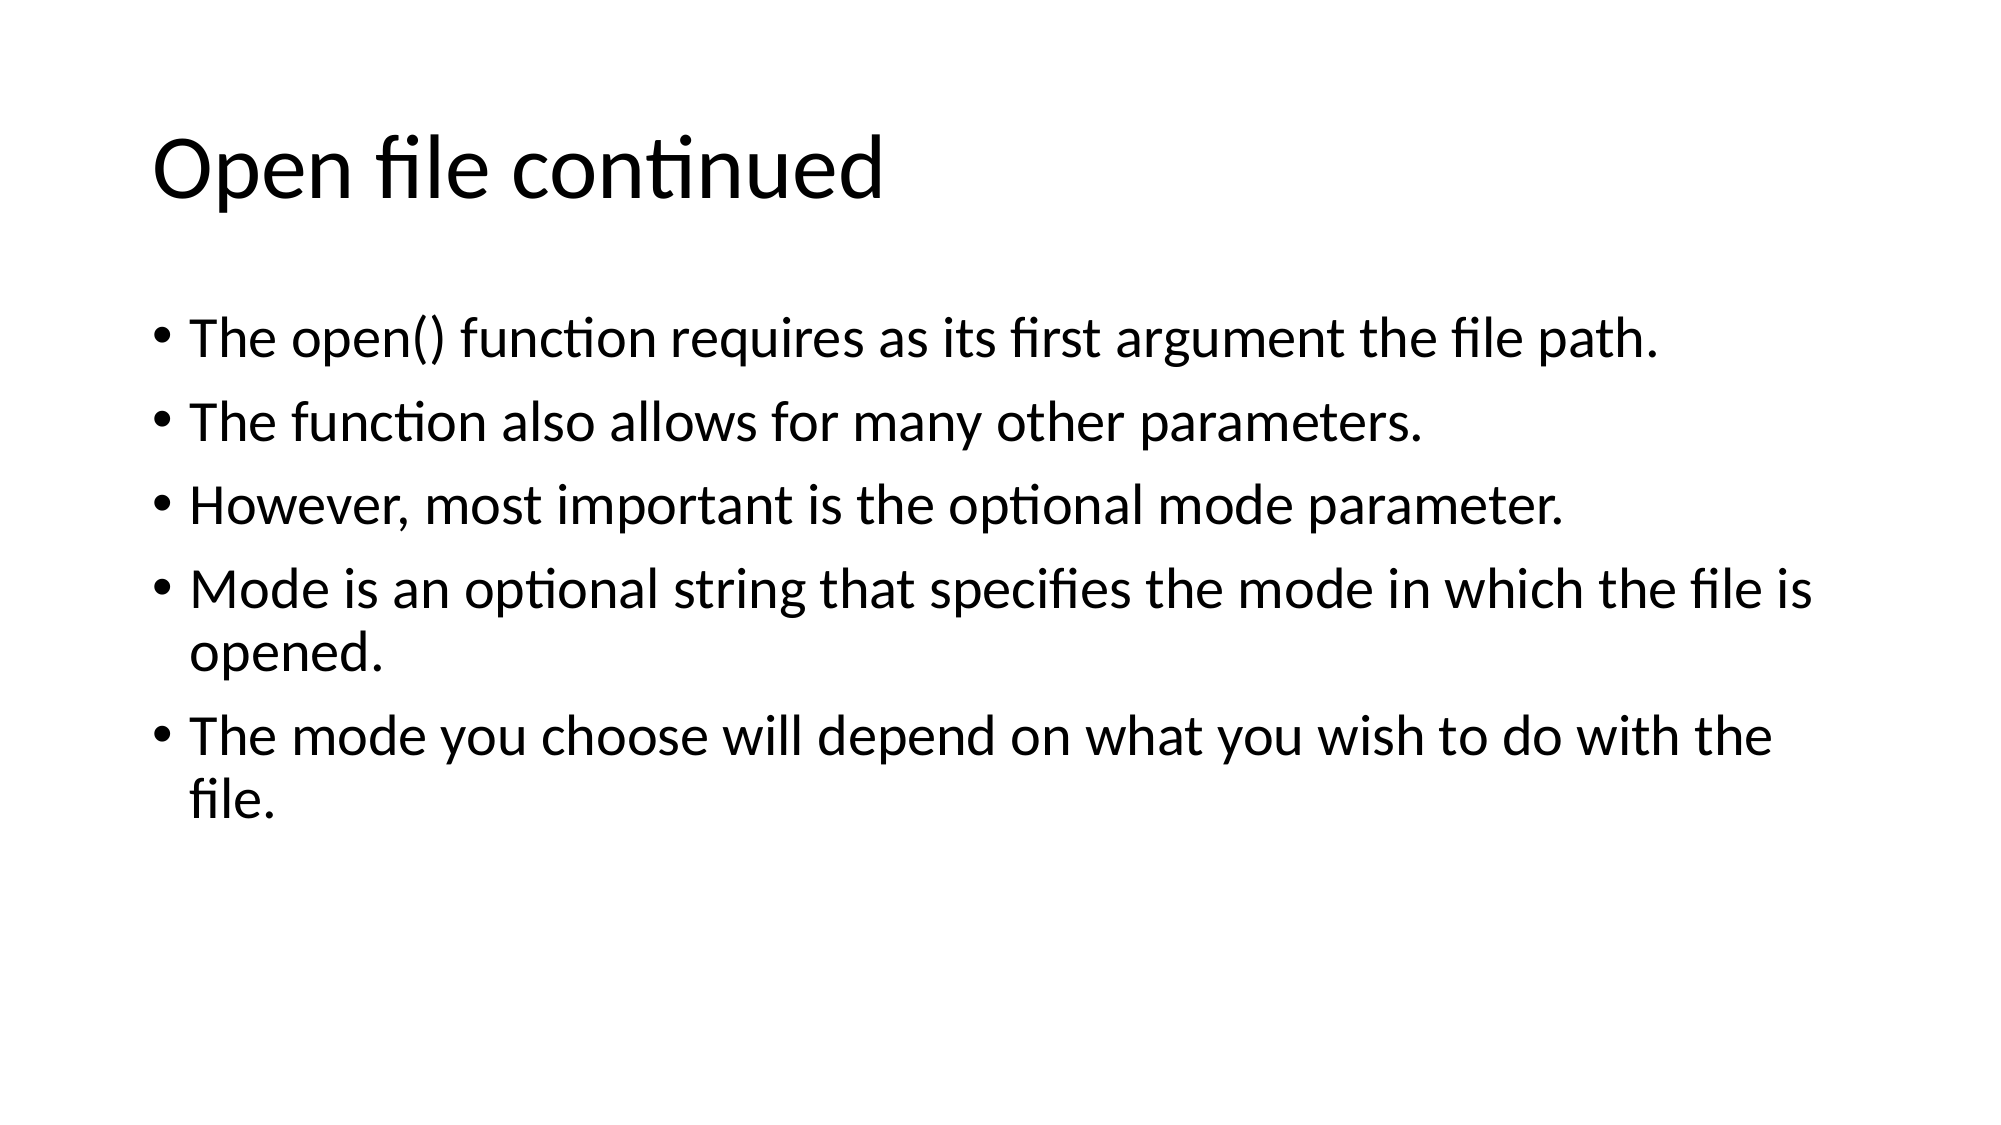

# Open file continued
The open() function requires as its first argument the file path.
The function also allows for many other parameters.
However, most important is the optional mode parameter.
Mode is an optional string that specifies the mode in which the file is opened.
The mode you choose will depend on what you wish to do with the file.